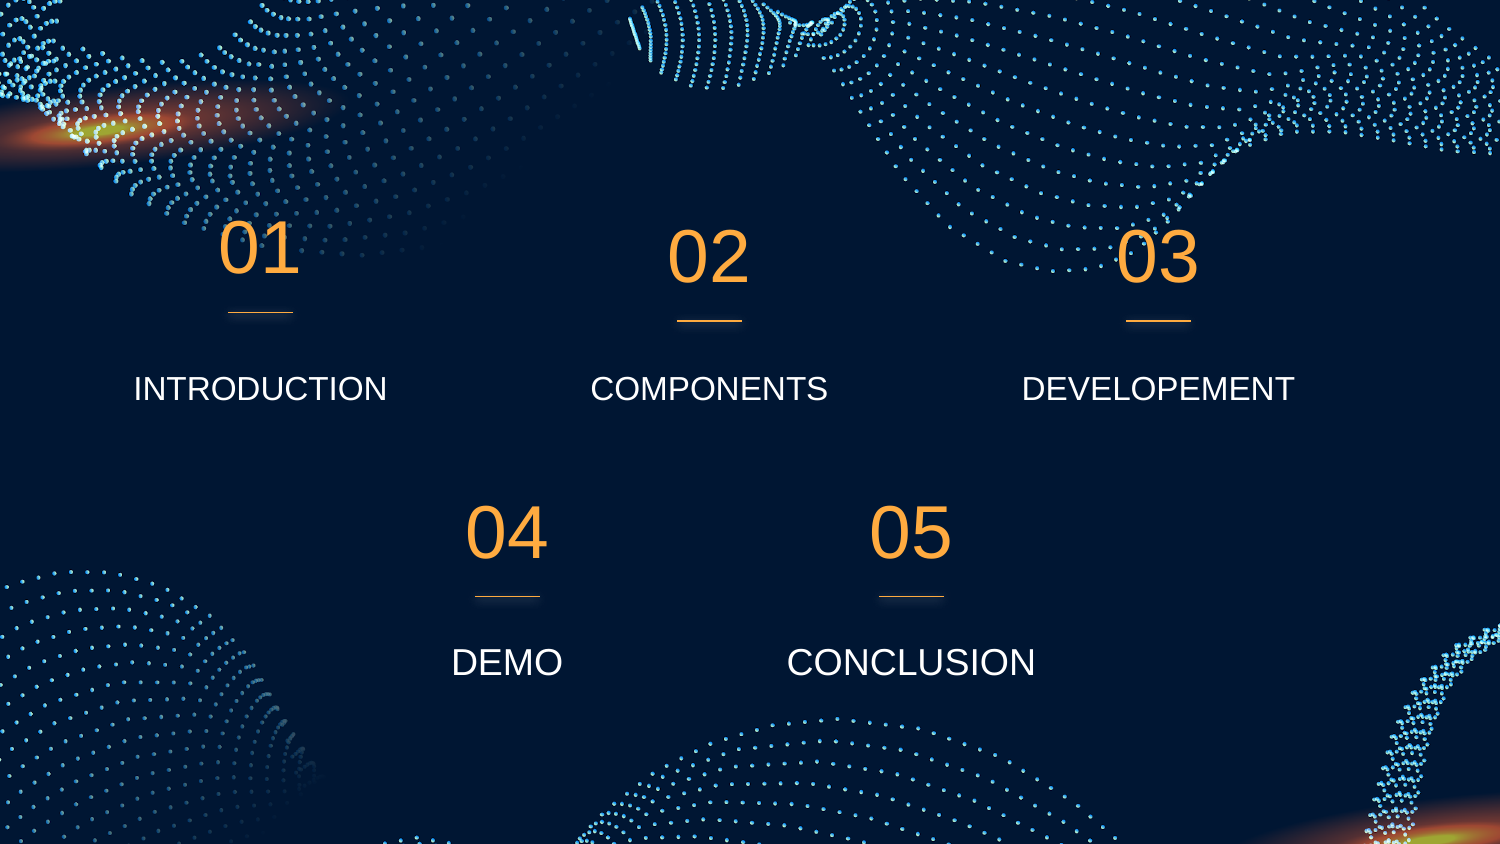

01
02
03
INTRODUCTION
# COMPONENTS
DEVELOPEMENT
04
05
DEMO
CONCLUSION